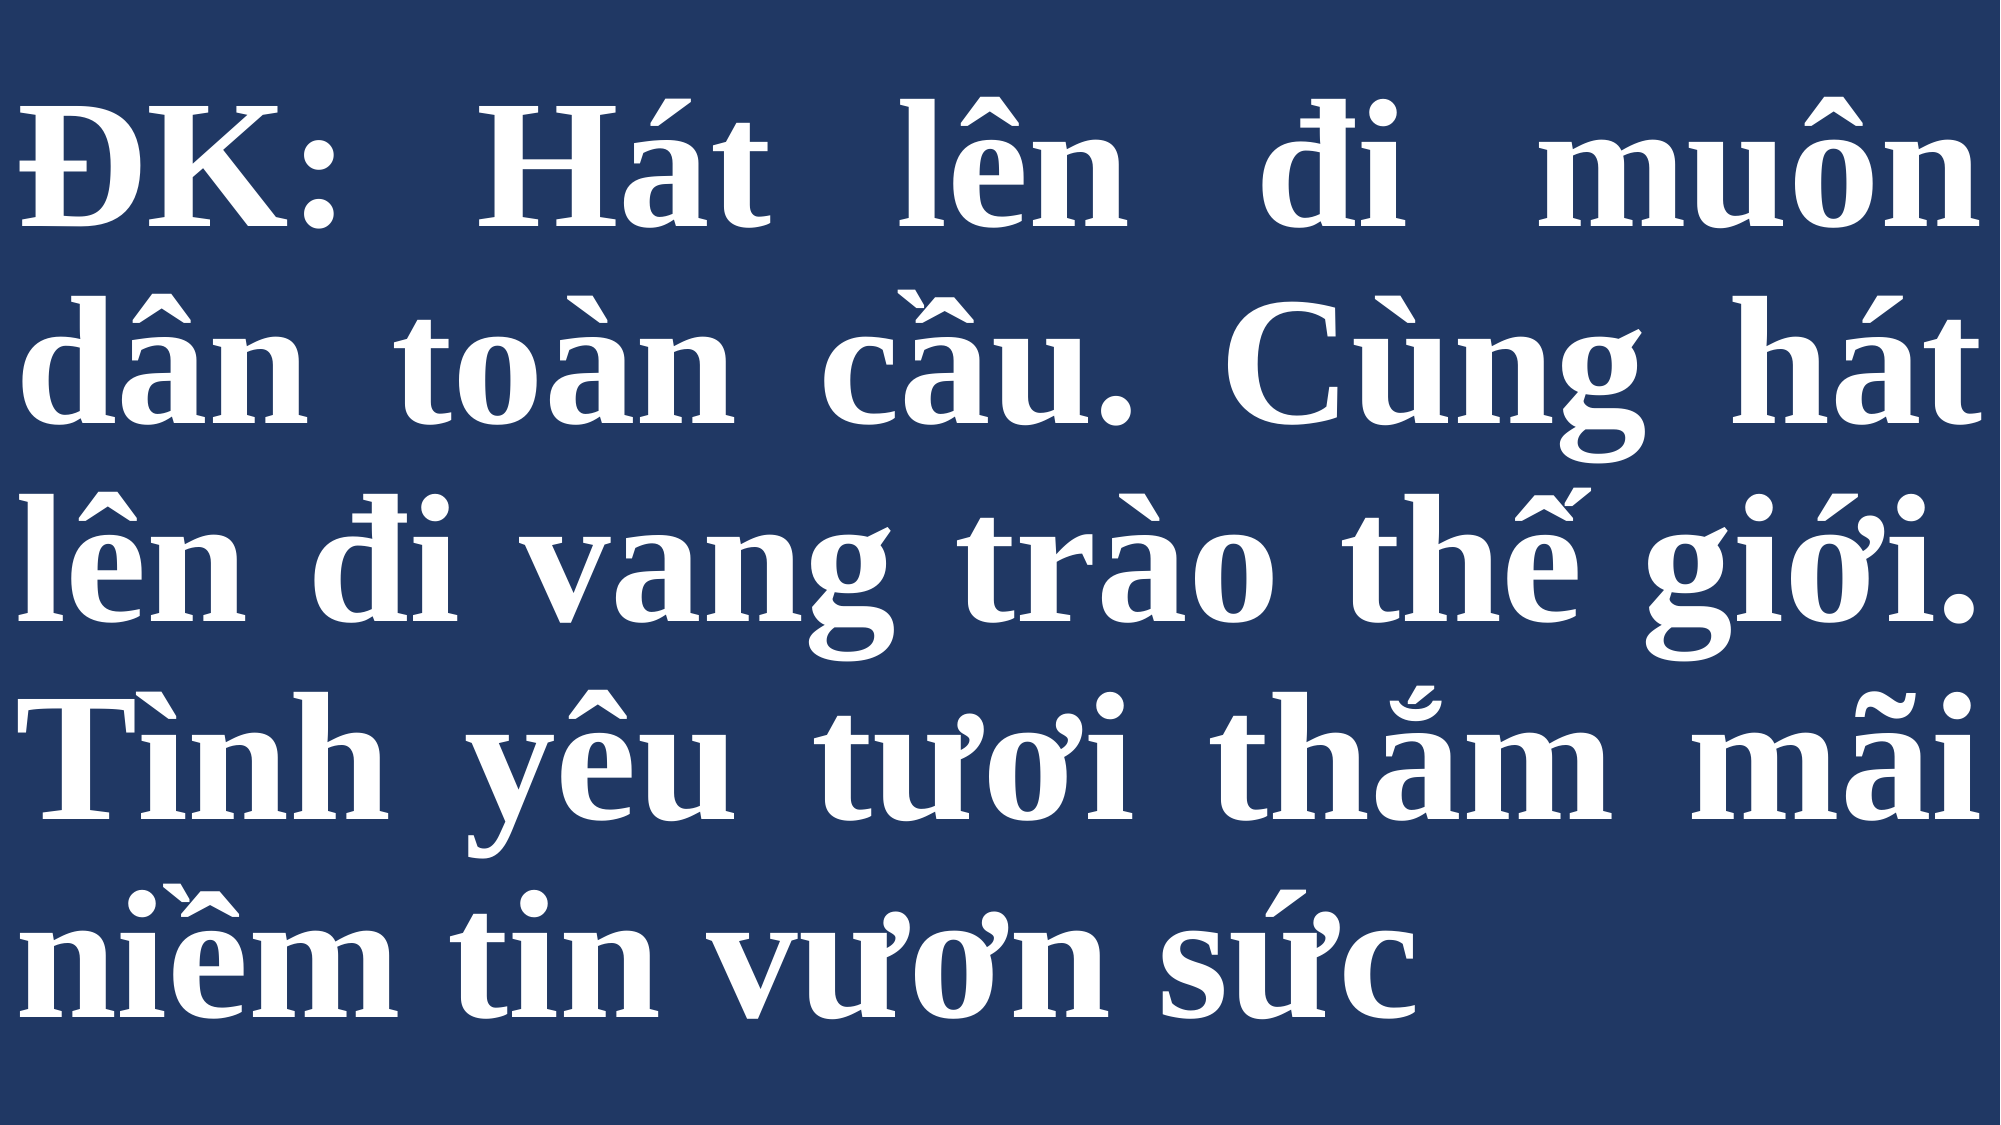

# ĐK: Hát lên đi muôn dân toàn cầu. Cùng hát lên đi vang trào thế giới. Tình yêu tươi thắm mãi niềm tin vươn sức